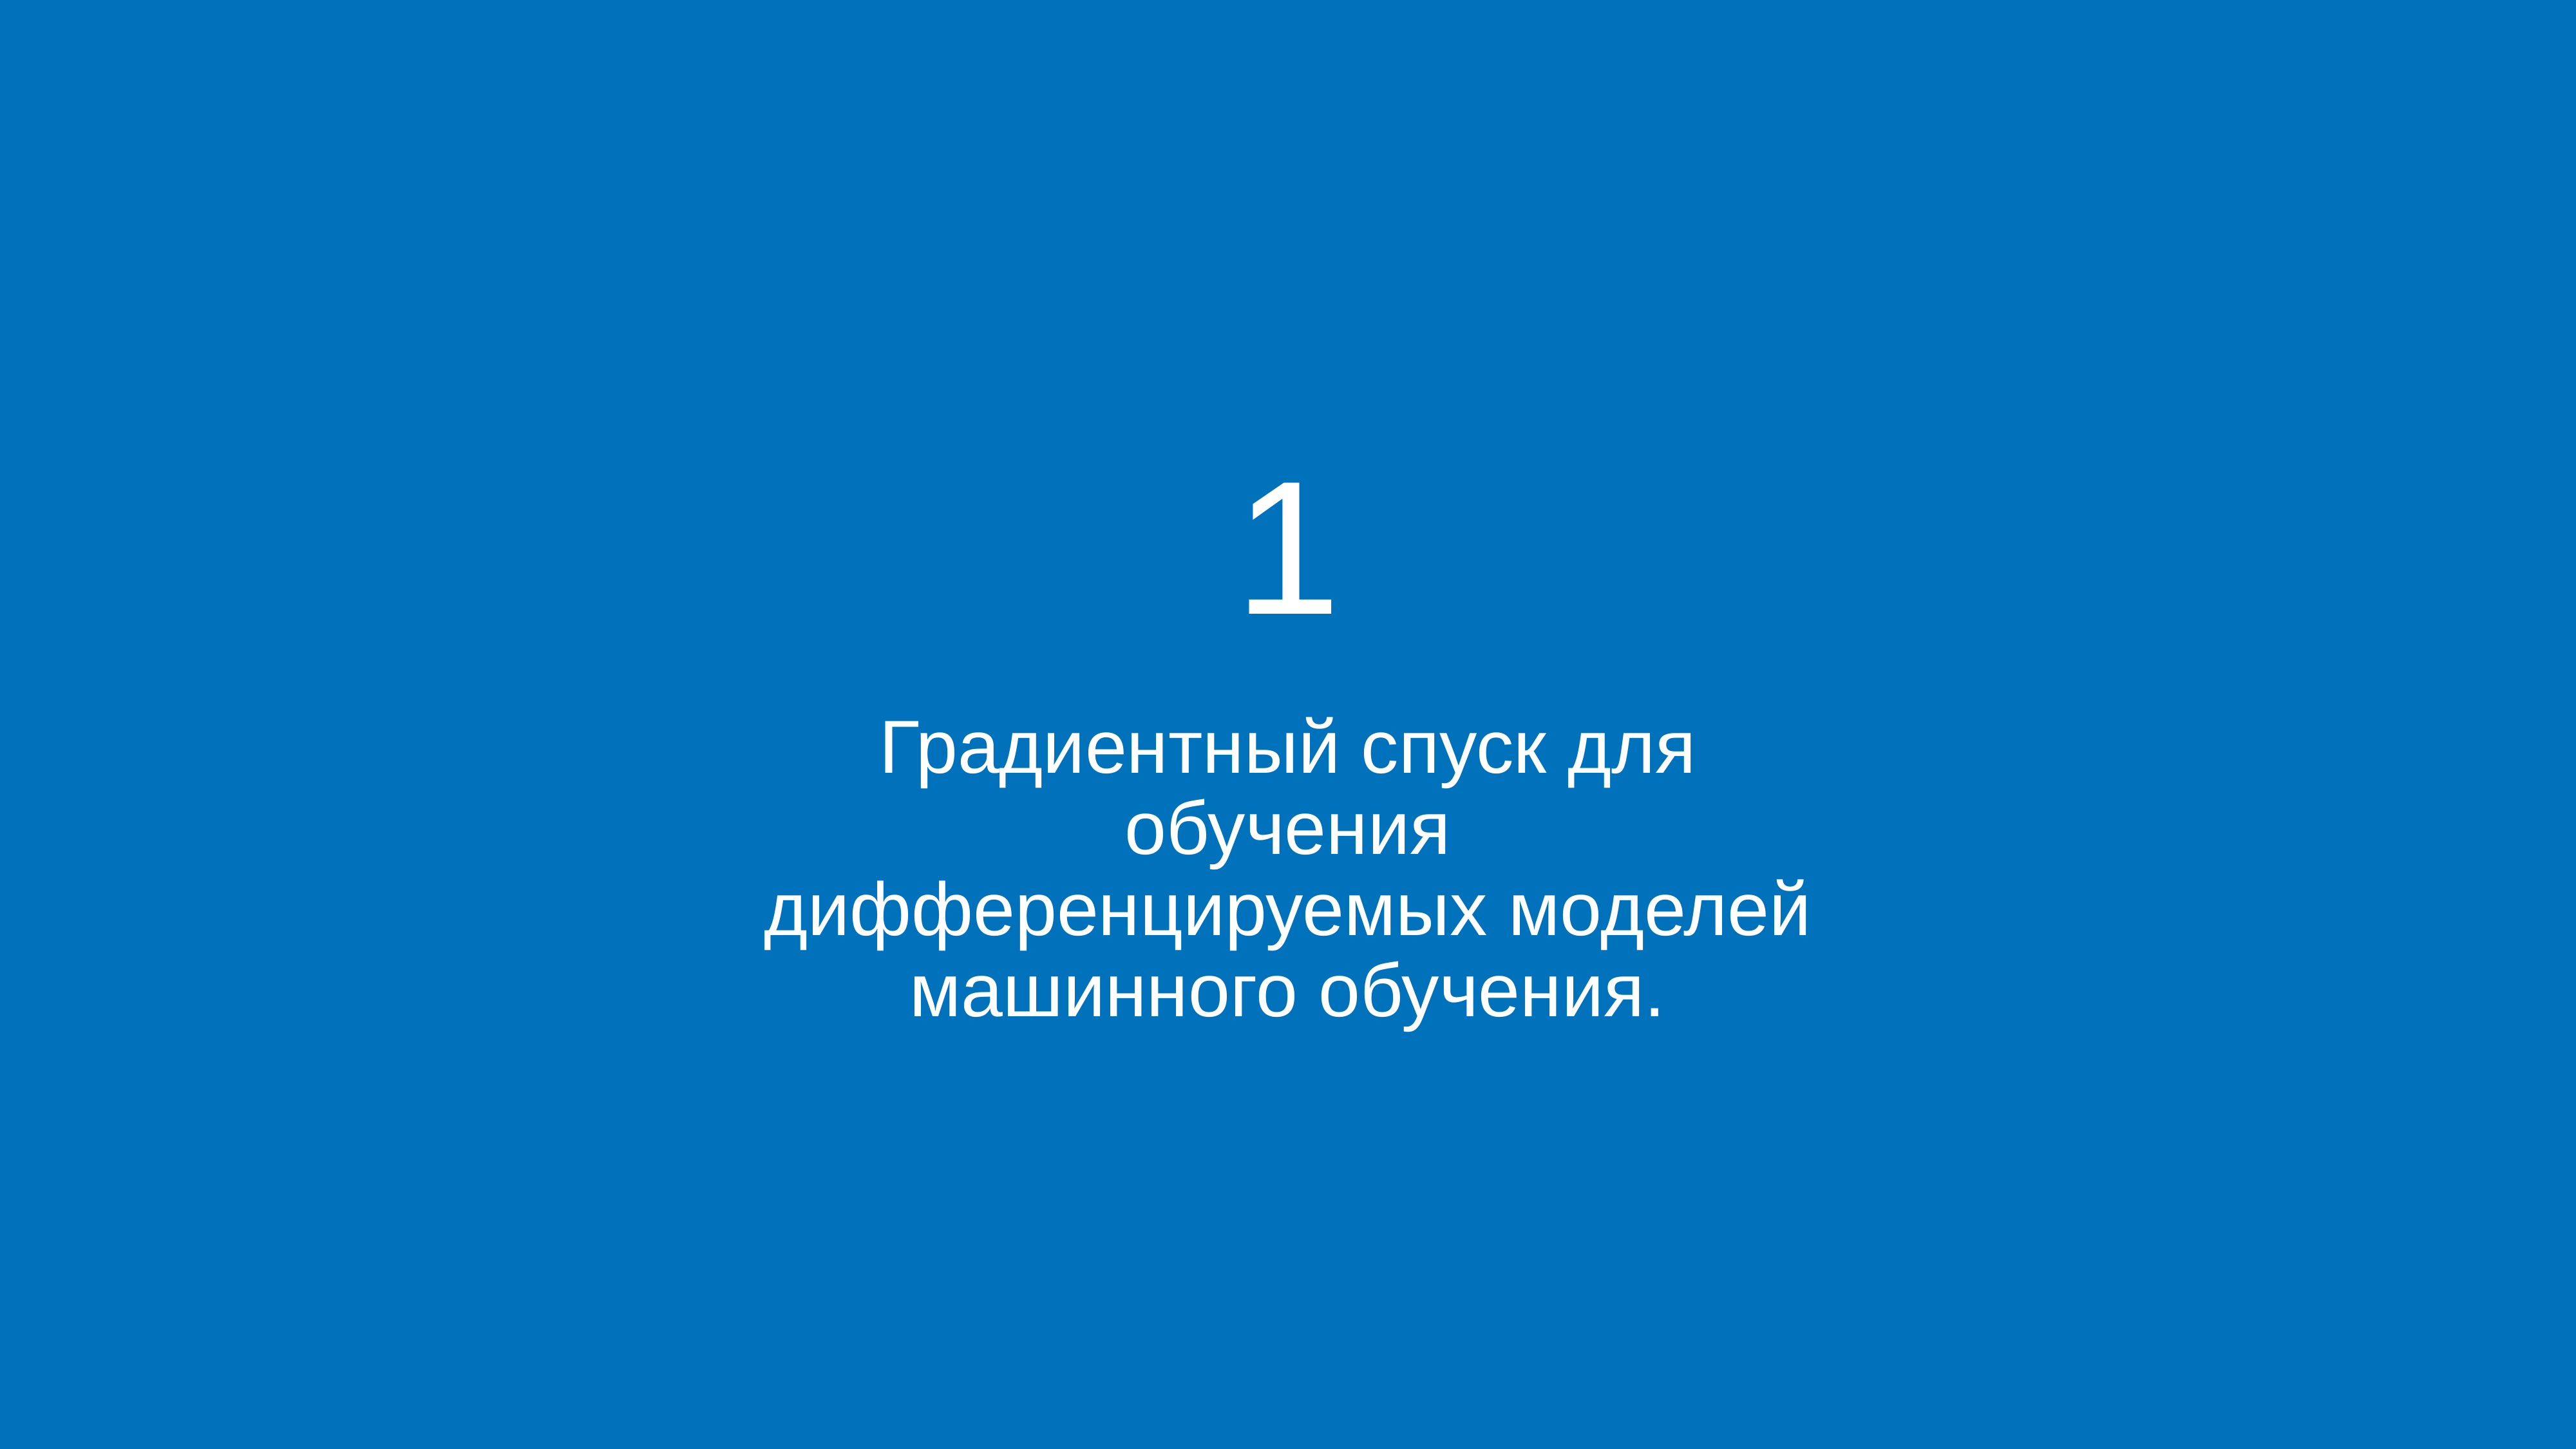

1
Градиентный спуск для обучения дифференцируемых моделей машинного обучения.